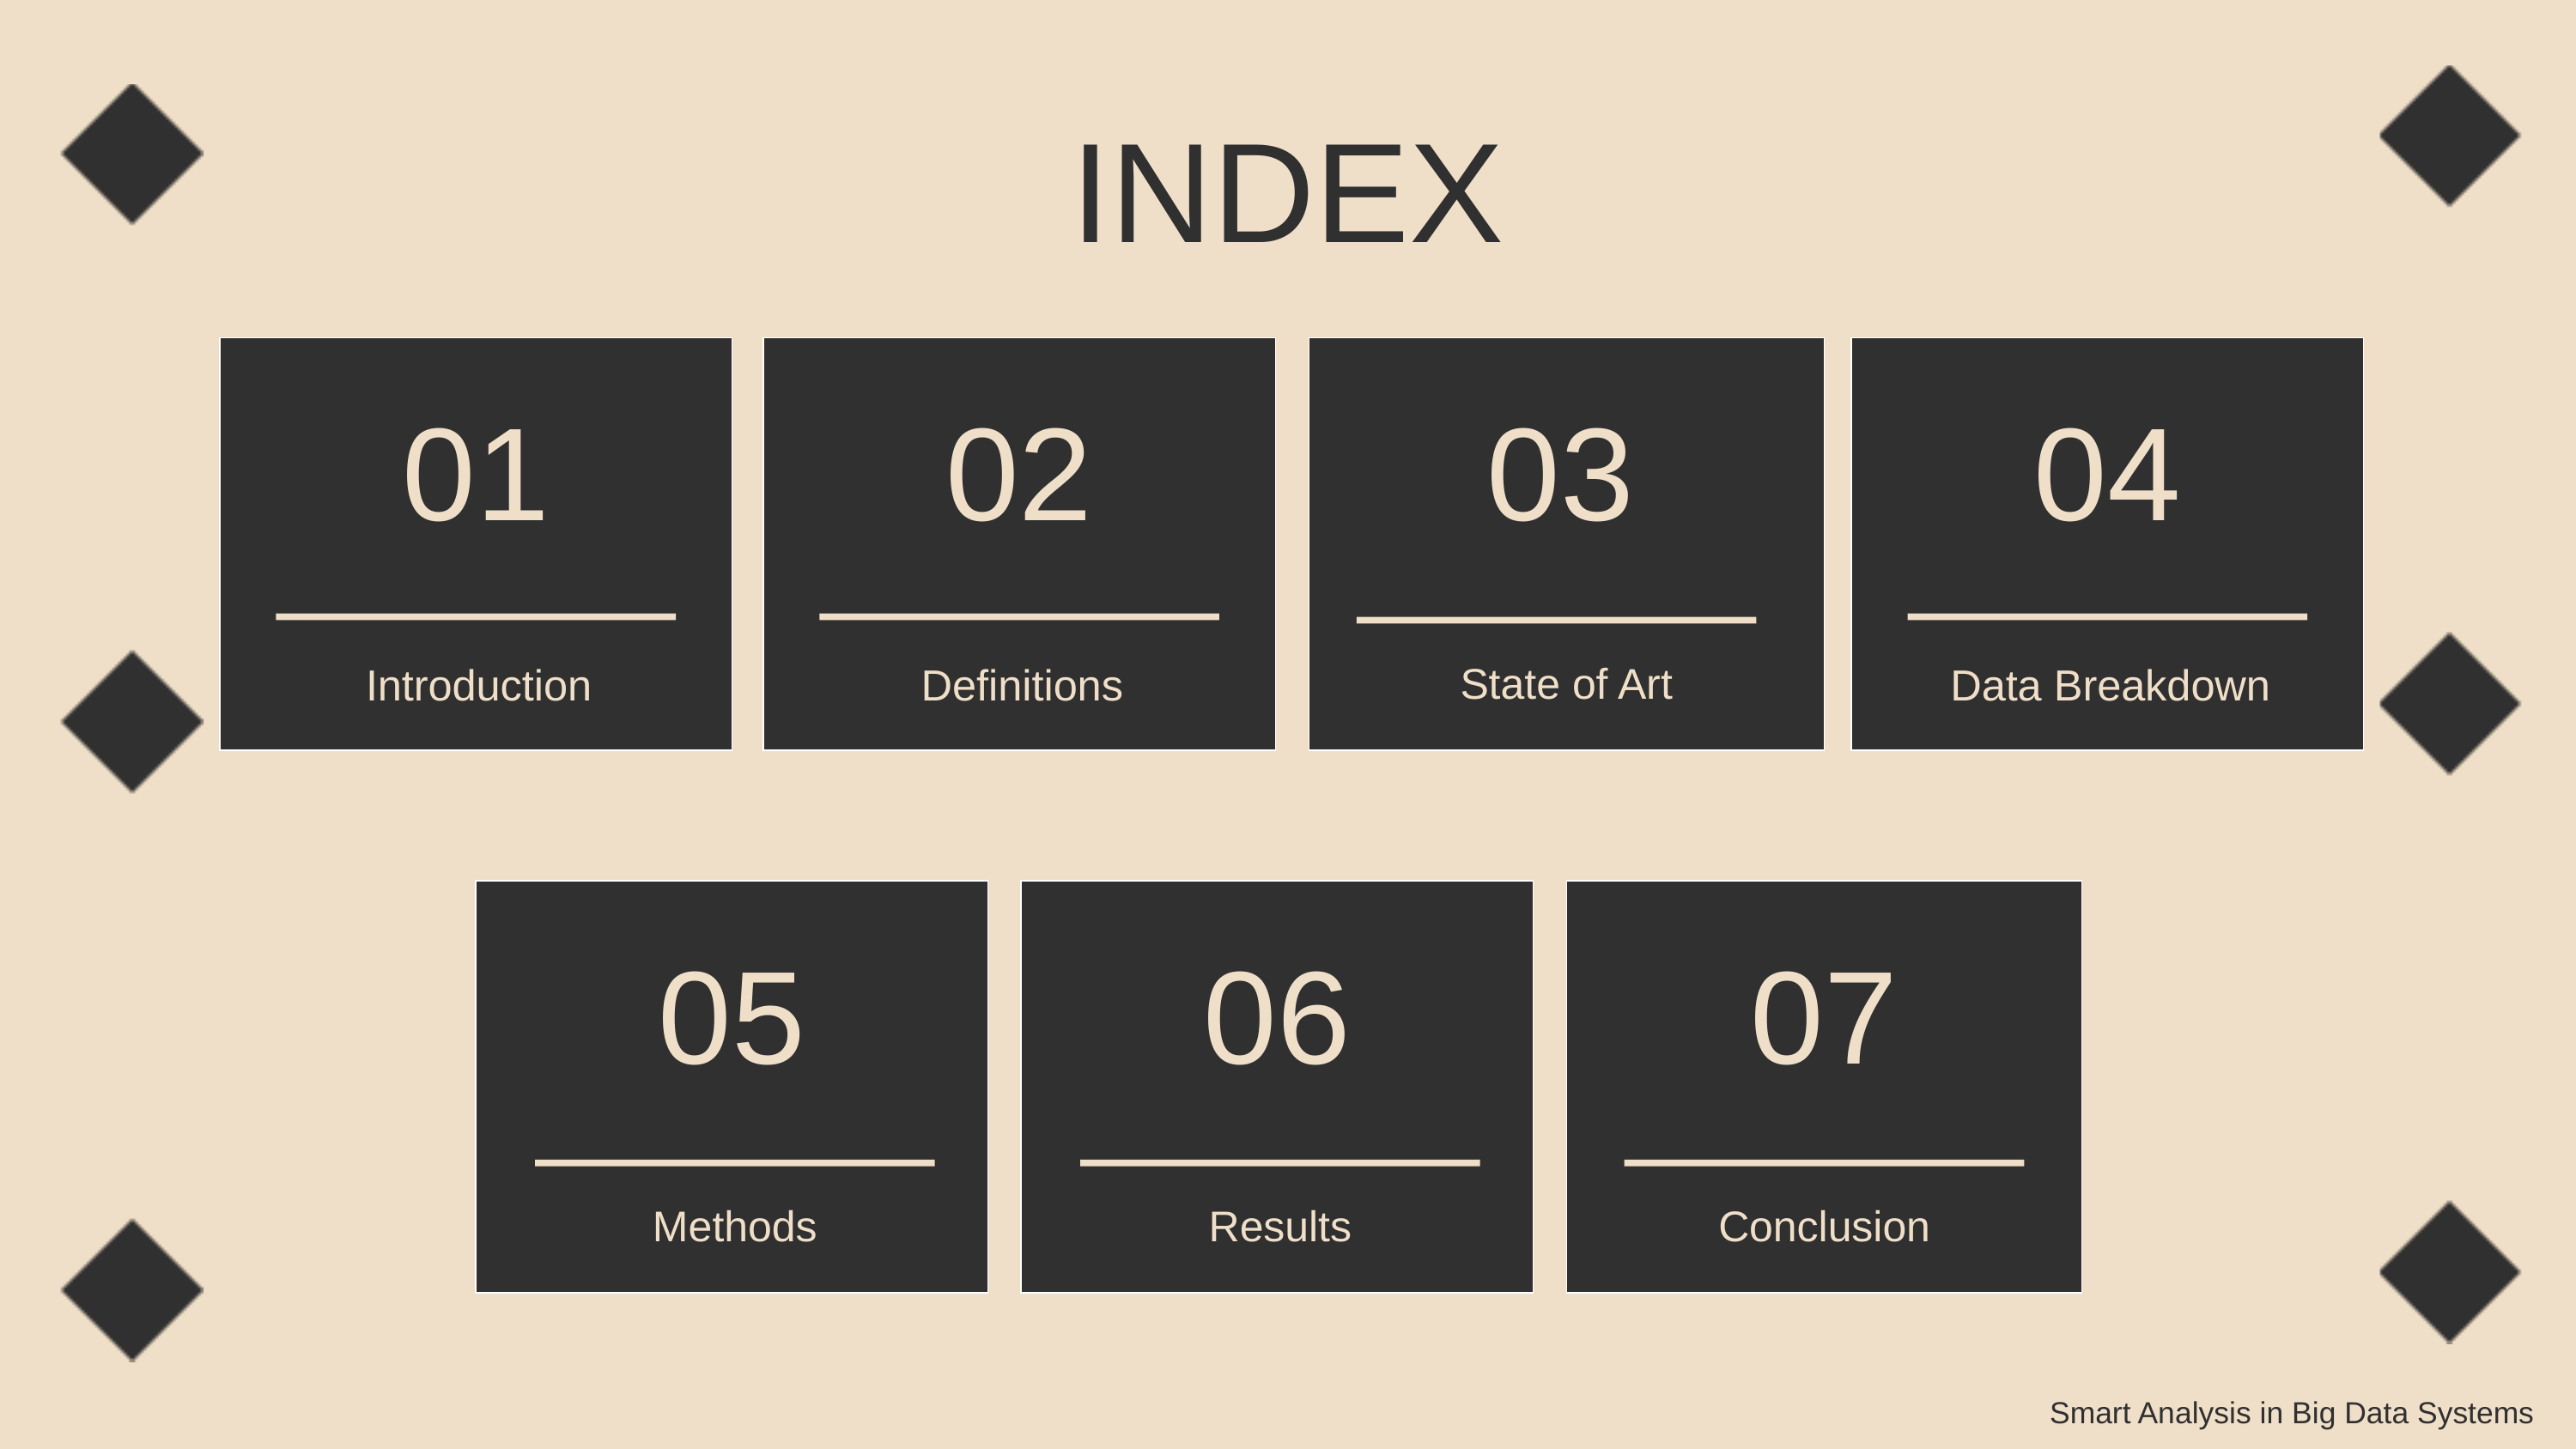

INDEX

01
02
03
04

State of Art
Introduction
Definitions
Data Breakdown

05
06
07

Methods
Results
Conclusion
Smart Analysis in Big Data Systems